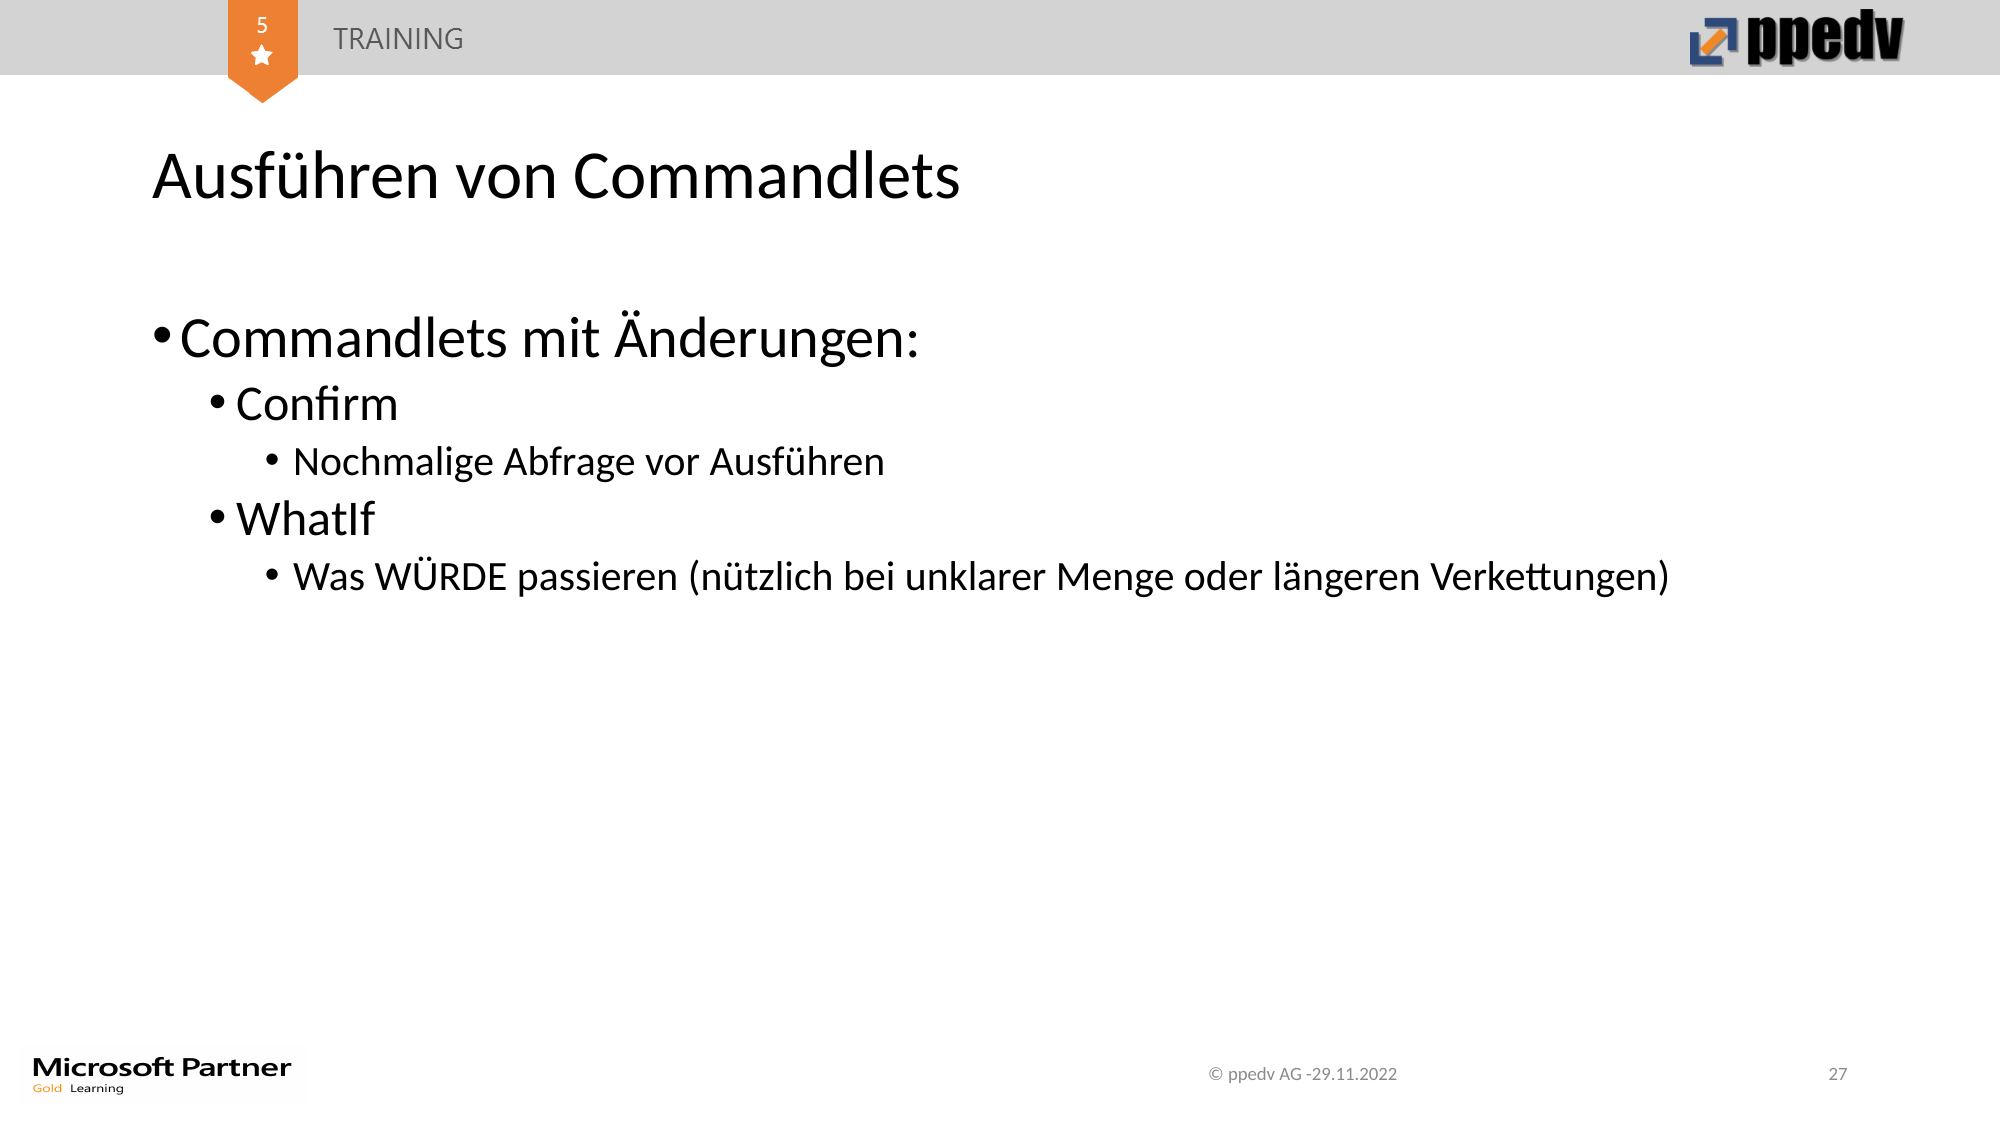

# Ausführen von Commandlets
Commandlets mit Änderungen:
Confirm
Nochmalige Abfrage vor Ausführen
WhatIf
Was WÜRDE passieren (nützlich bei unklarer Menge oder längeren Verkettungen)
© ppedv AG -29.11.2022
27